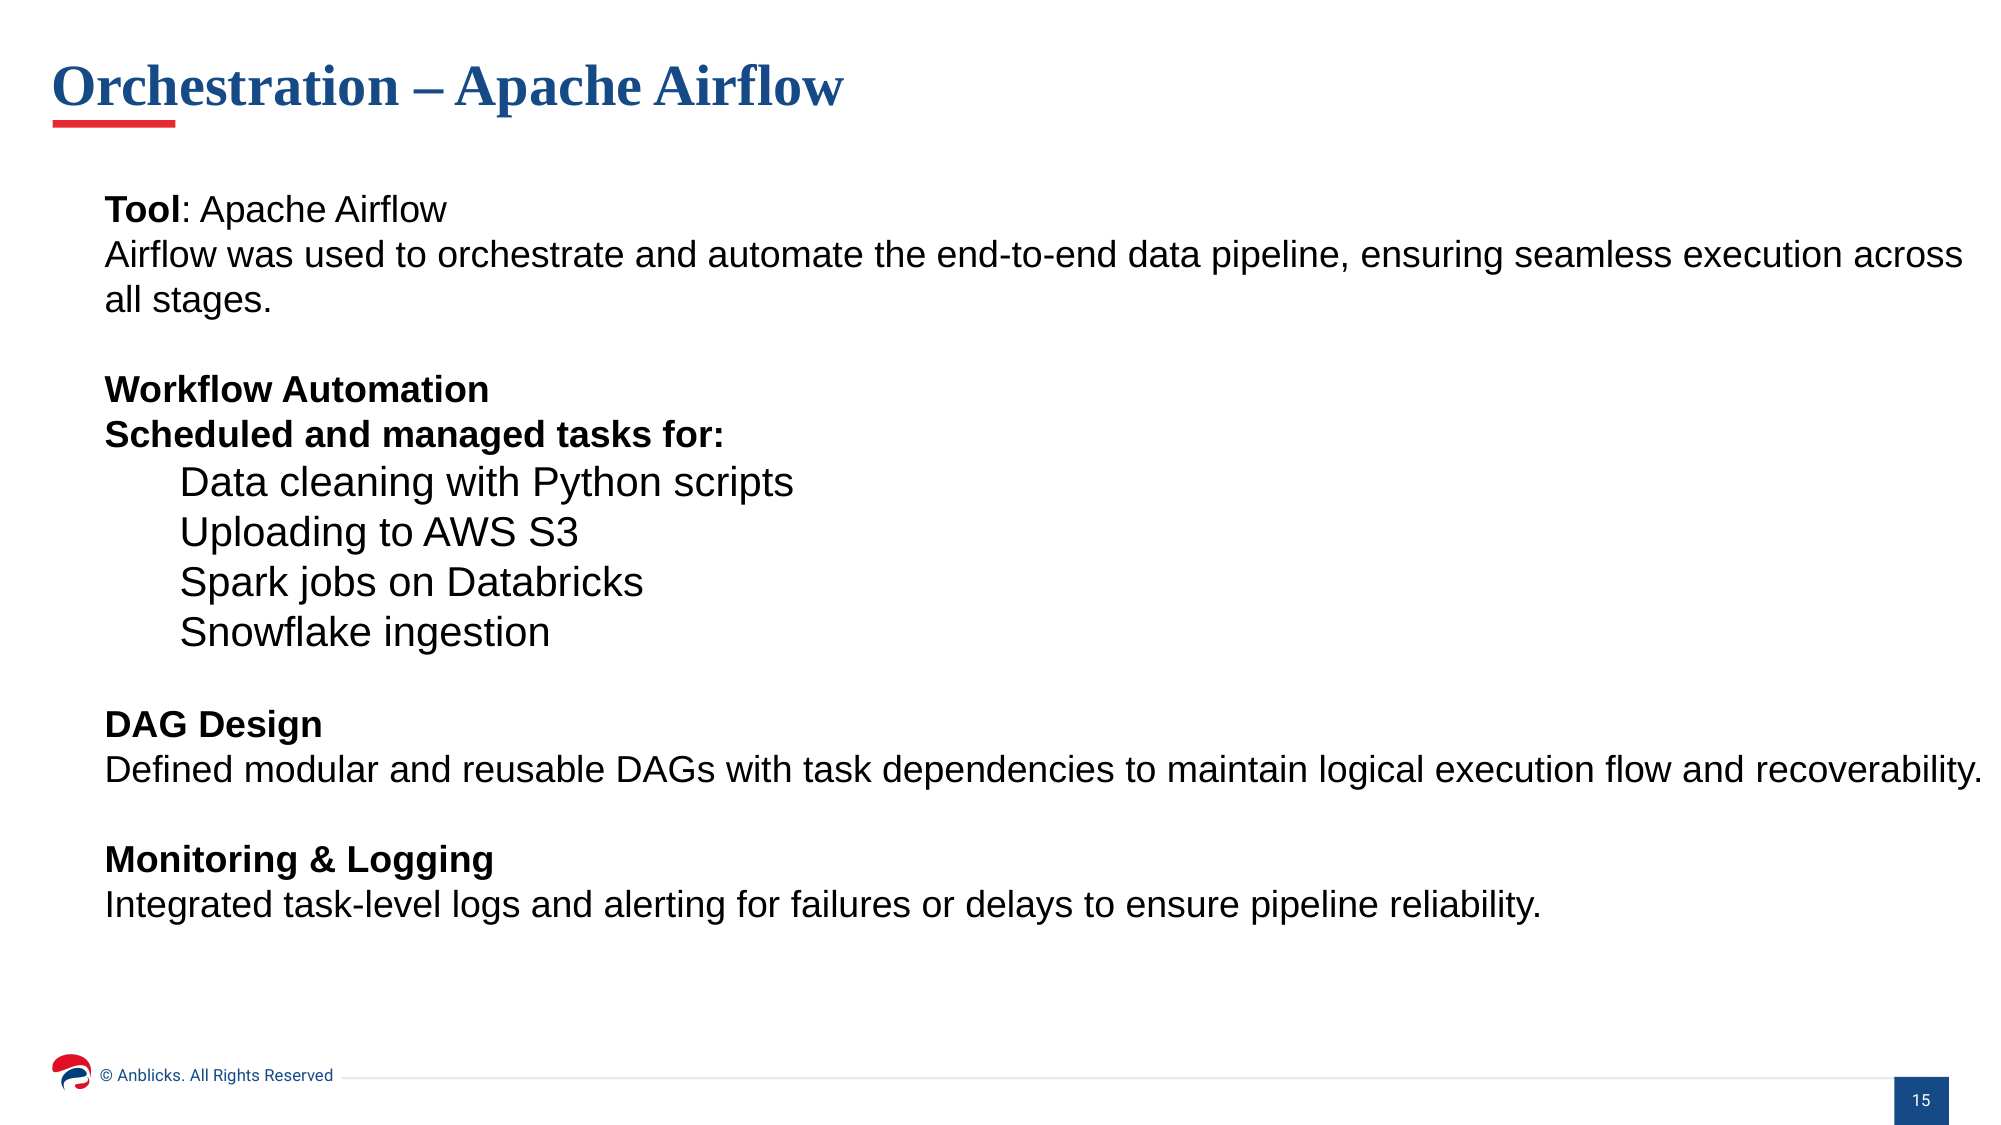

# Orchestration – Apache Airflow

Tool: Apache Airflow
Airflow was used to orchestrate and automate the end-to-end data pipeline, ensuring seamless execution across all stages.

Workflow Automation
Scheduled and managed tasks for:
Data cleaning with Python scripts
Uploading to AWS S3
Spark jobs on Databricks
Snowflake ingestion

DAG Design
Defined modular and reusable DAGs with task dependencies to maintain logical execution flow and recoverability.

Monitoring & Logging
Integrated task-level logs and alerting for failures or delays to ensure pipeline reliability.